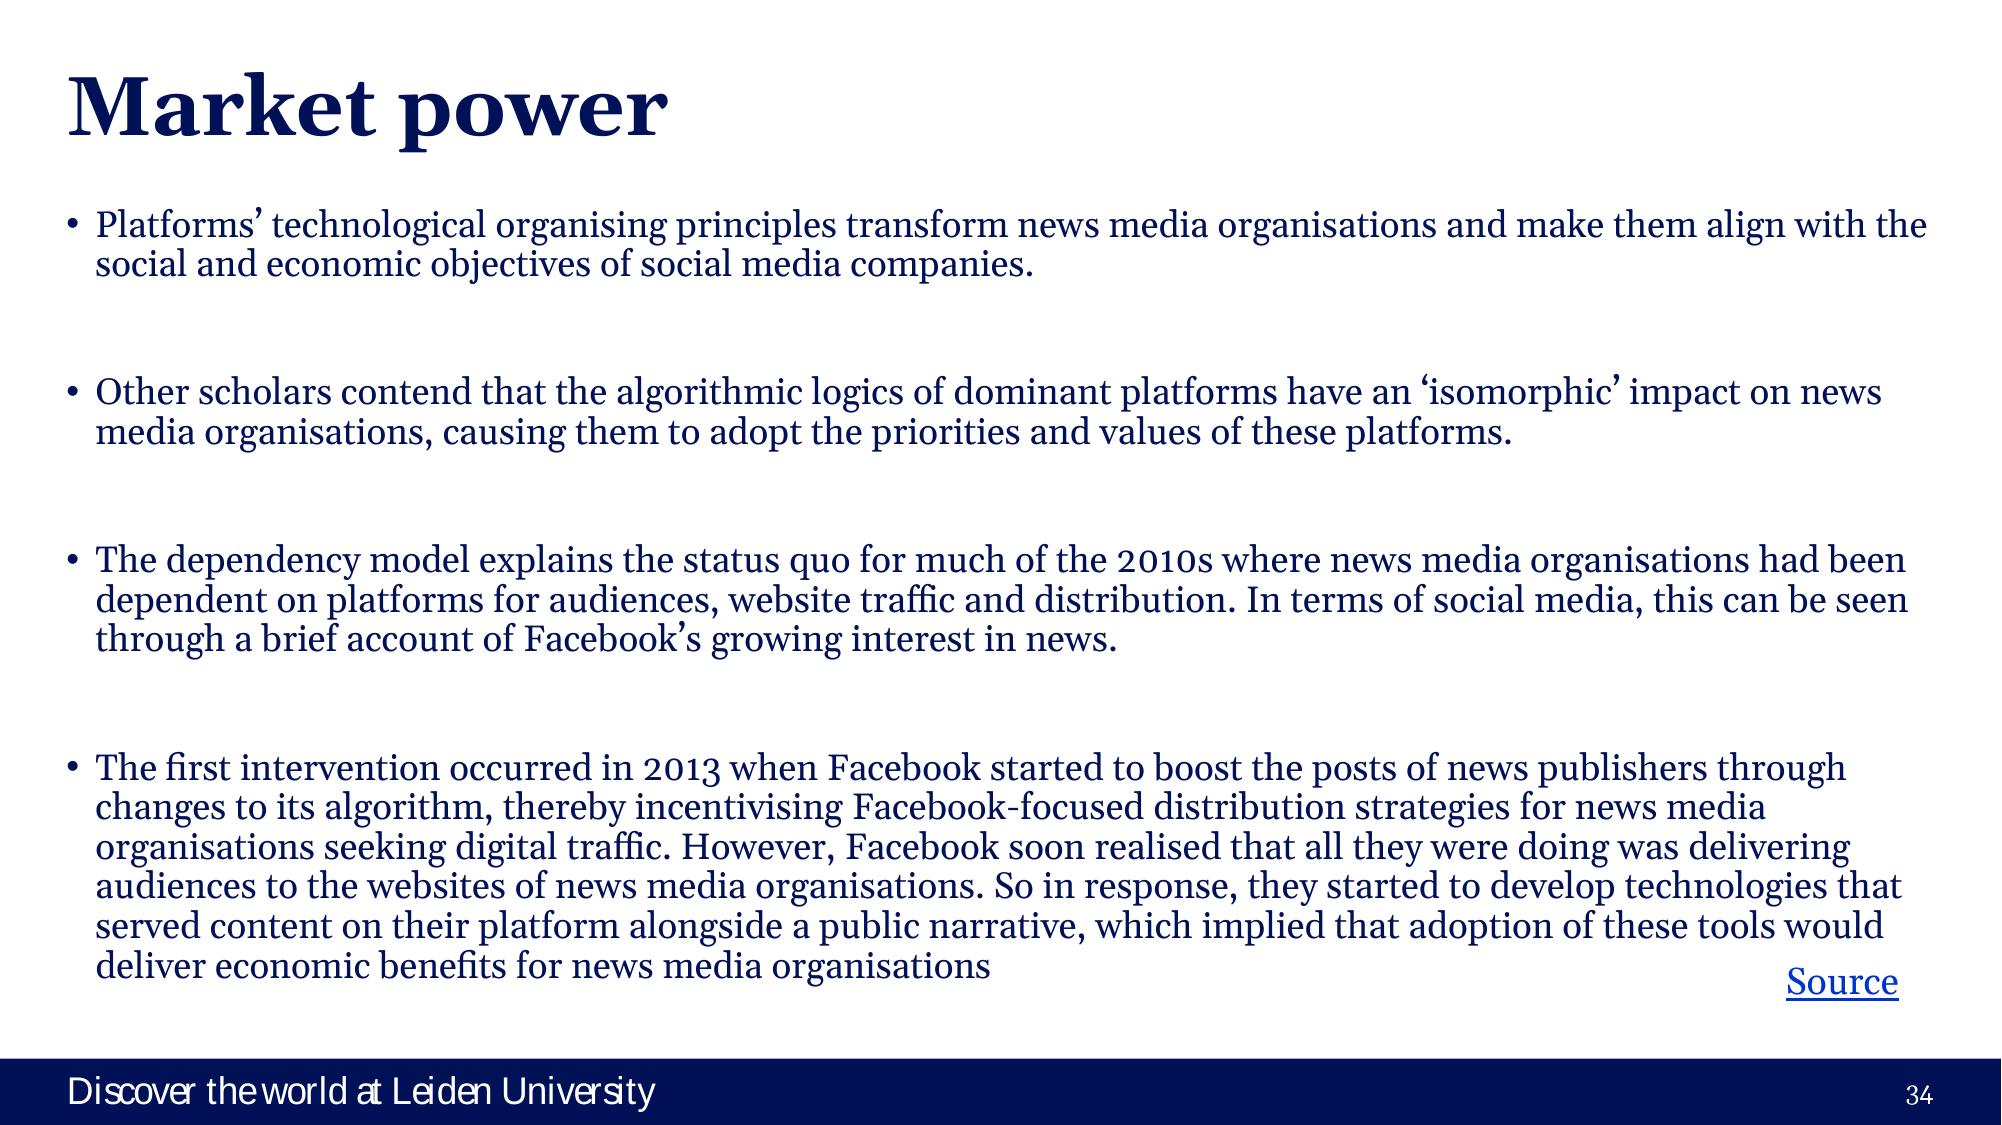

# Market power
Platforms’ technological organising principles transform news media organisations and make them align with the social and economic objectives of social media companies.

Other scholars contend that the algorithmic logics of dominant platforms have an ‘isomorphic’ impact on news media organisations, causing them to adopt the priorities and values of these platforms.

The dependency model explains the status quo for much of the 2010s where news media organisations had been dependent on platforms for audiences, website traffic and distribution. In terms of social media, this can be seen through a brief account of Facebook’s growing interest in news.

The first intervention occurred in 2013 when Facebook started to boost the posts of news publishers through changes to its algorithm, thereby incentivising Facebook-focused distribution strategies for news media organisations seeking digital traffic. However, Facebook soon realised that all they were doing was delivering audiences to the websites of news media organisations. So in response, they started to develop technologies that served content on their platform alongside a public narrative, which implied that adoption of these tools would deliver economic benefits for news media organisations
Source
34